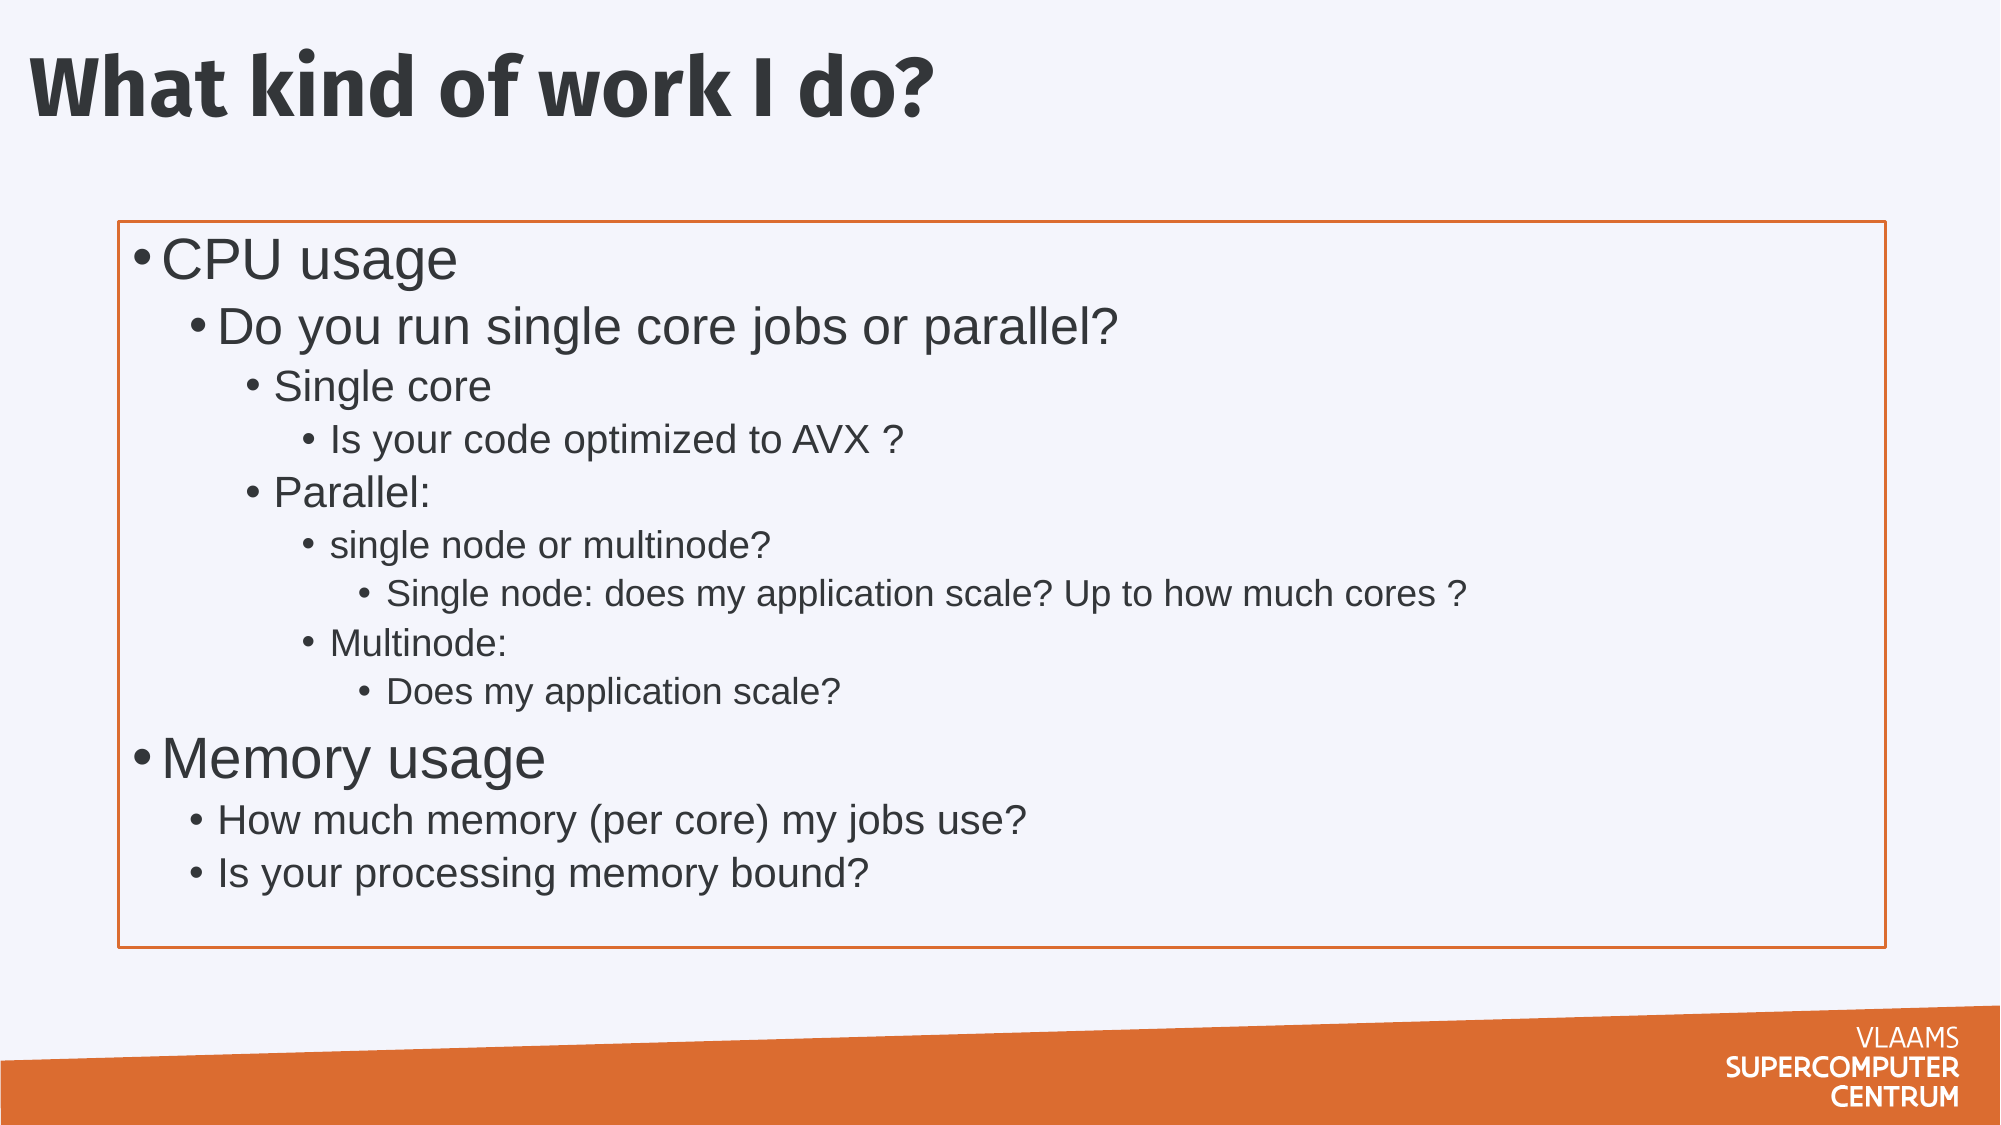

What kind of work I do?
CPU usage
Do you run single core jobs or parallel?
Single core
Is your code optimized to AVX ?
Parallel:
single node or multinode?
Single node: does my application scale? Up to how much cores ?
Multinode:
Does my application scale?
Memory usage
How much memory (per core) my jobs use?
Is your processing memory bound?